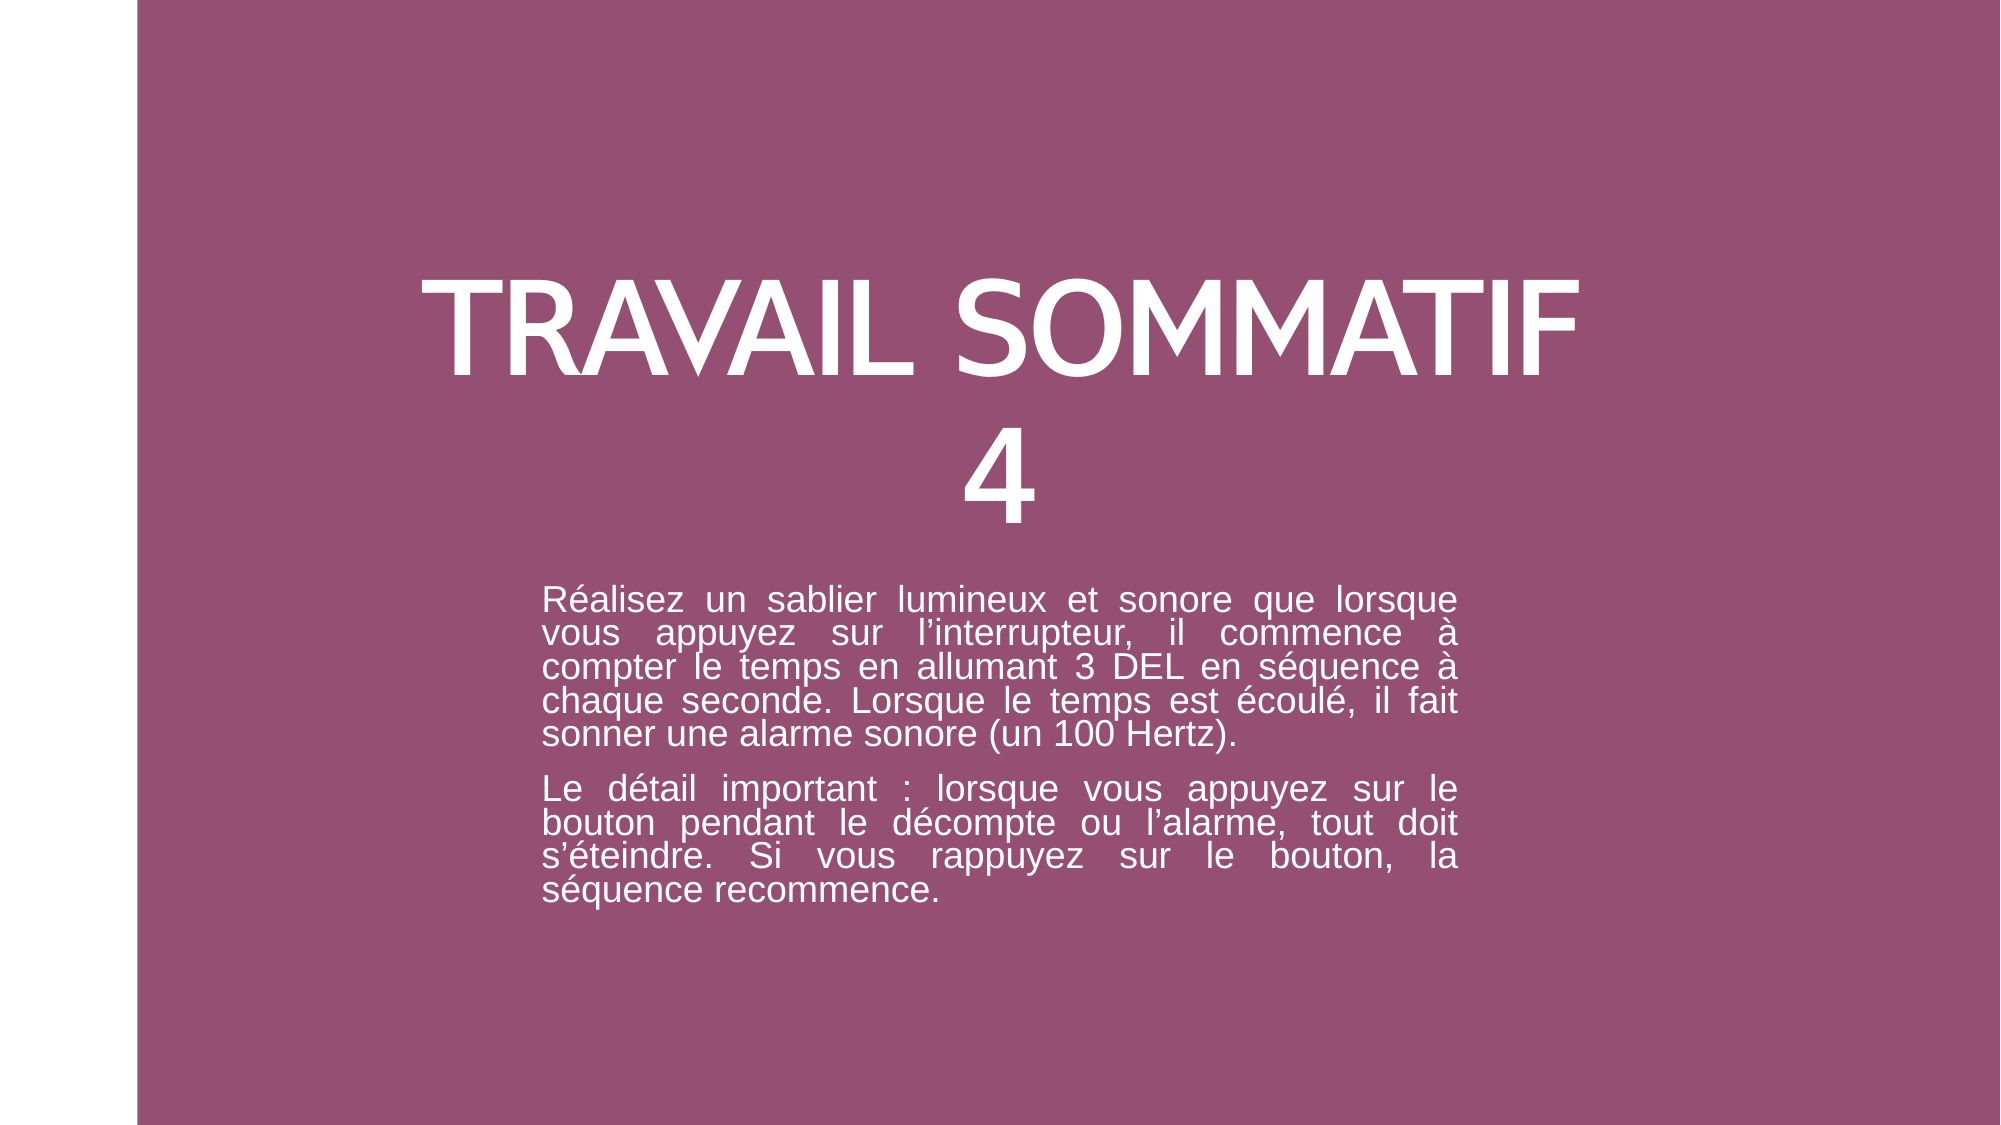

# TRAVAIL SOMMATIF 4
Réalisez un sablier lumineux et sonore que lorsque vous appuyez sur l’interrupteur, il commence à compter le temps en allumant 3 DEL en séquence à chaque seconde. Lorsque le temps est écoulé, il fait sonner une alarme sonore (un 100 Hertz).
Le détail important : lorsque vous appuyez sur le bouton pendant le décompte ou l’alarme, tout doit s’éteindre. Si vous rappuyez sur le bouton, la séquence recommence.